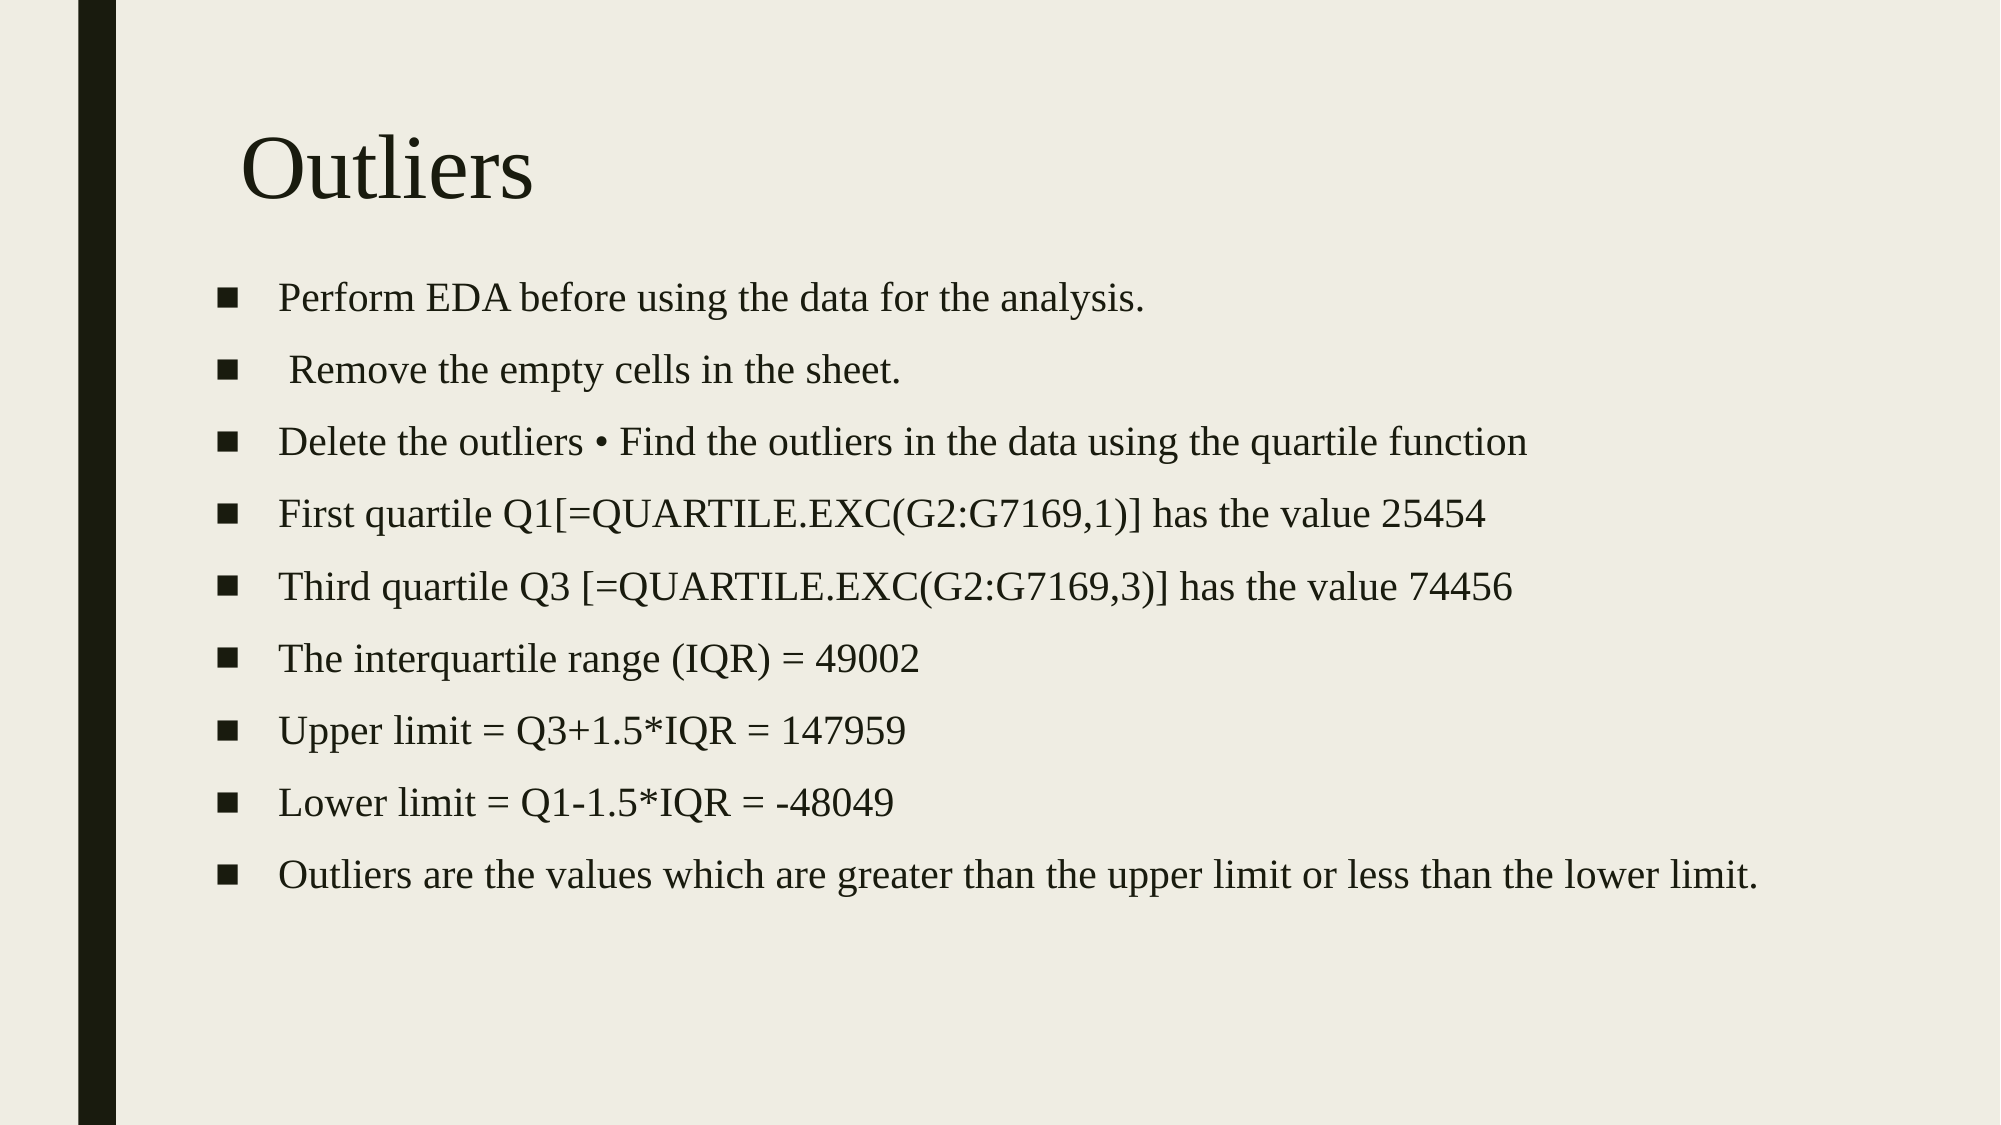

# Outliers
Perform EDA before using the data for the analysis.
 Remove the empty cells in the sheet.
Delete the outliers • Find the outliers in the data using the quartile function
First quartile Q1[=QUARTILE.EXC(G2:G7169,1)] has the value 25454
Third quartile Q3 [=QUARTILE.EXC(G2:G7169,3)] has the value 74456
The interquartile range (IQR) = 49002
Upper limit = Q3+1.5*IQR = 147959
Lower limit = Q1-1.5*IQR = -48049
Outliers are the values which are greater than the upper limit or less than the lower limit.